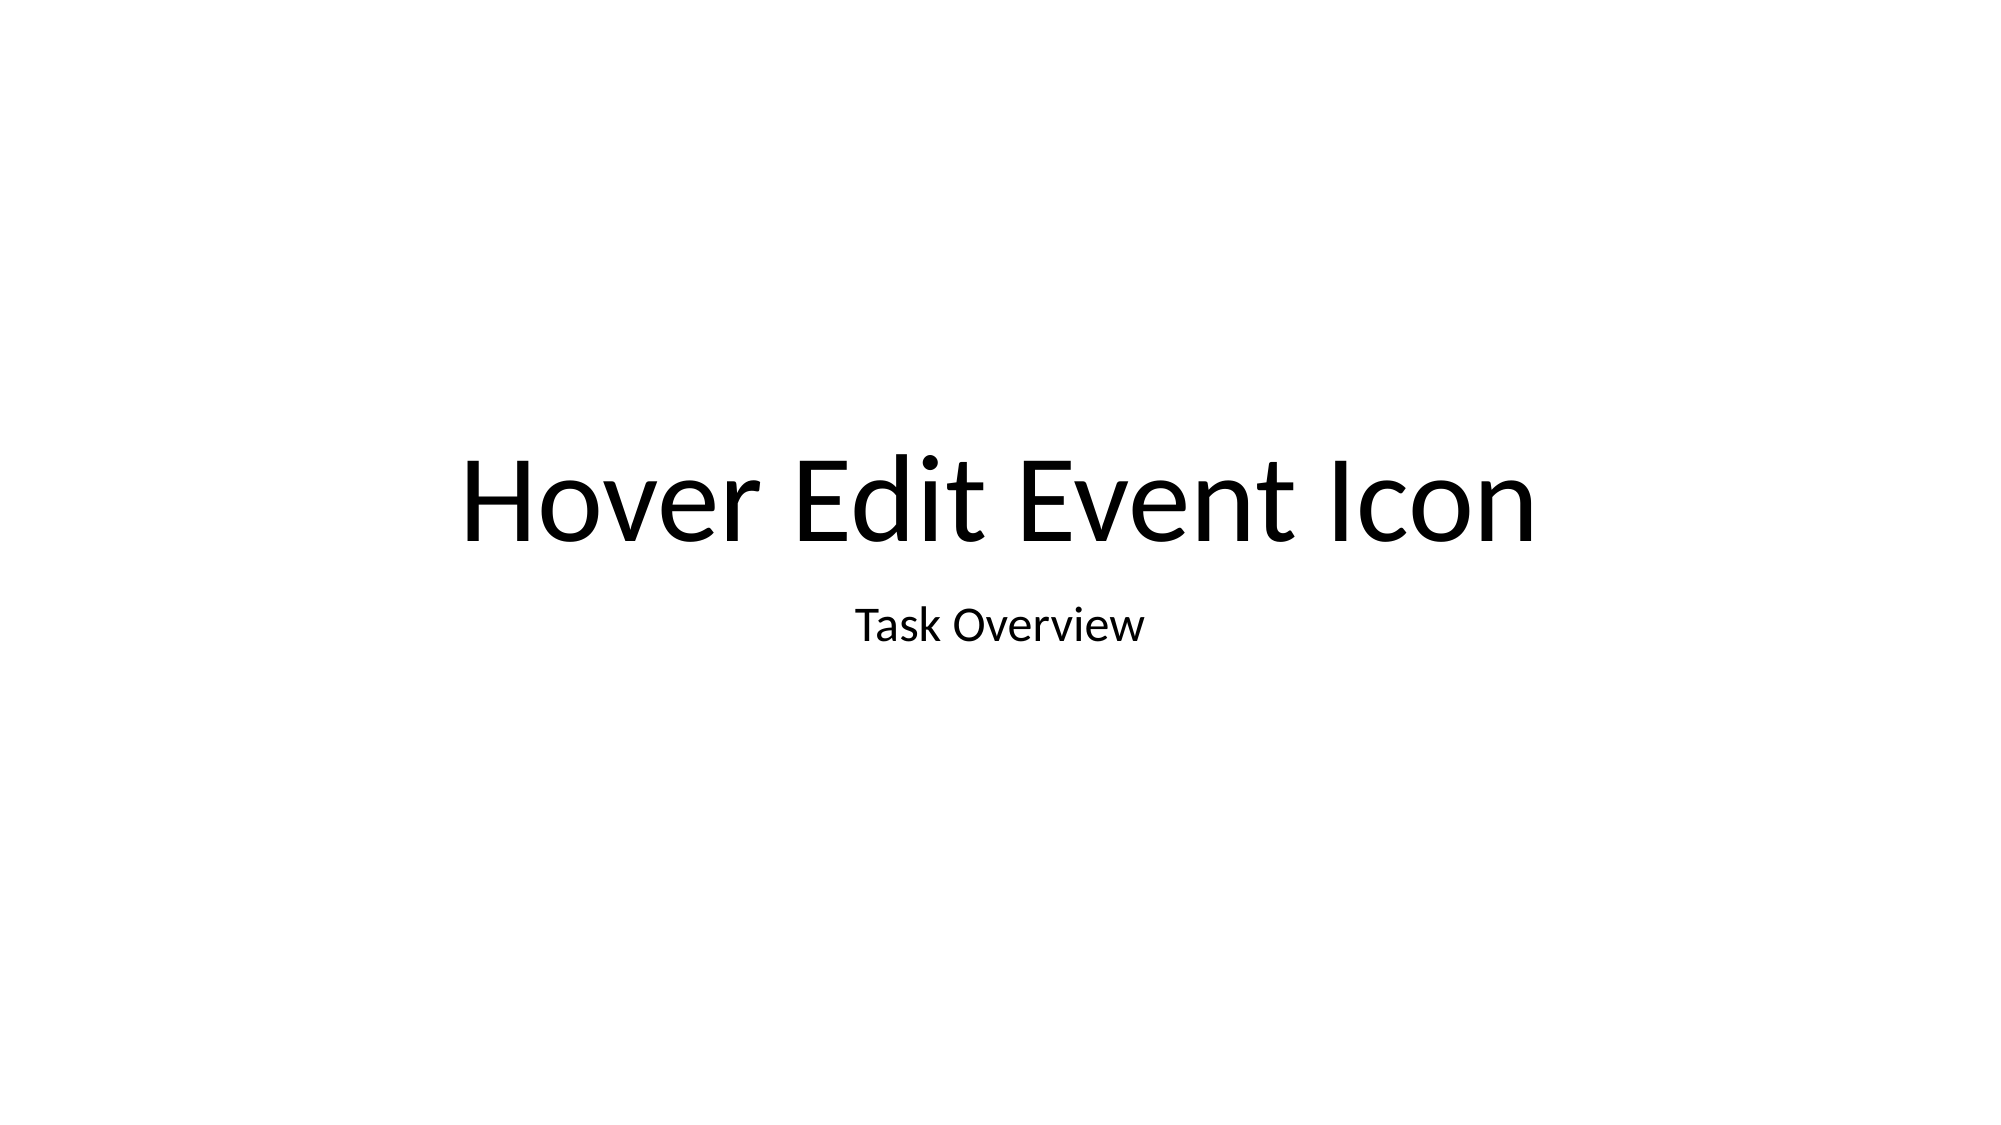

# Hover Edit Event Icon
Task Overview